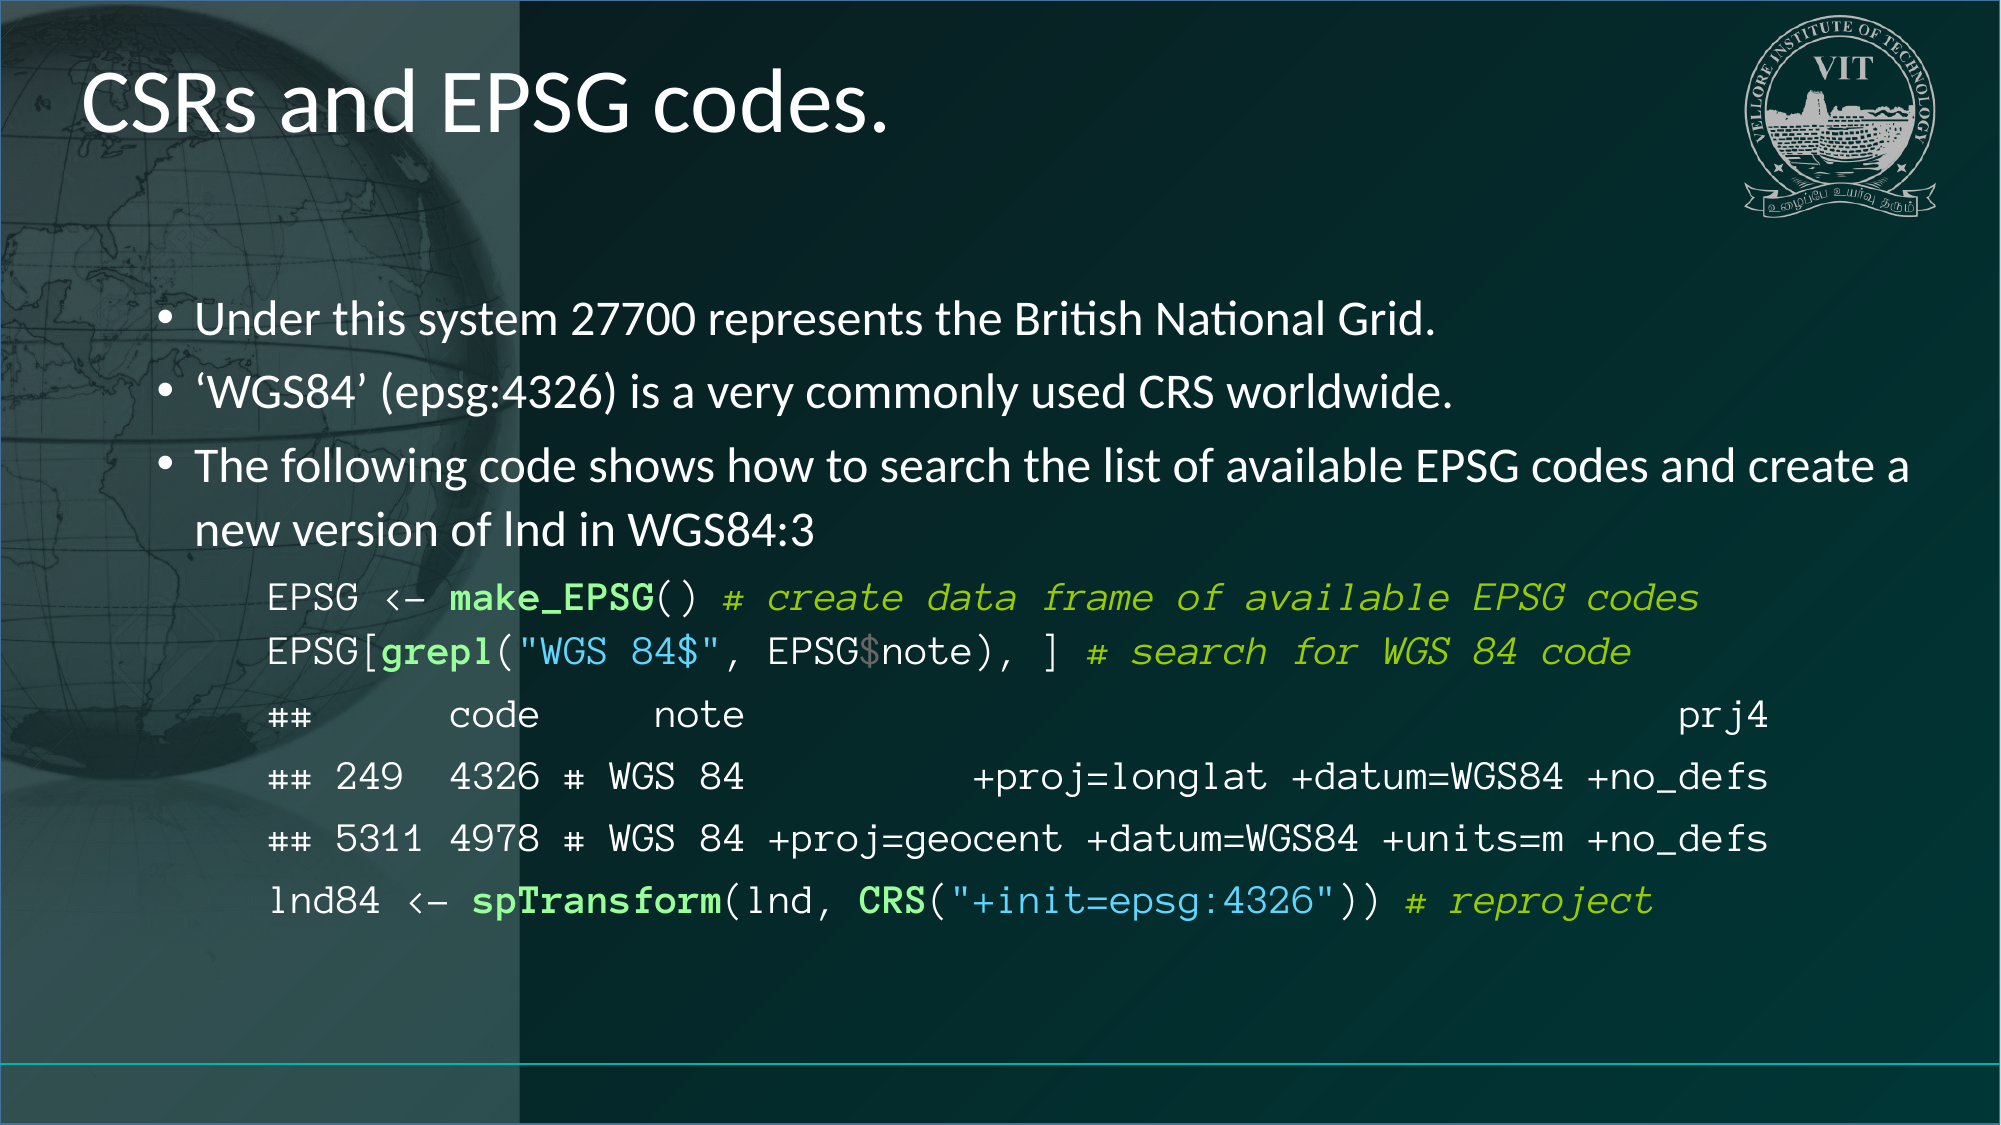

# CSRs and EPSG codes.
Under this system 27700 represents the British National Grid.
‘WGS84’ (epsg:4326) is a very commonly used CRS worldwide.
The following code shows how to search the list of available EPSG codes and create a new version of lnd in WGS84:3
EPSG <- make_EPSG() # create data frame of available EPSG codes
EPSG[grepl("WGS 84$", EPSG$note), ] # search for WGS 84 code
##      code     note                                         prj4
## 249  4326 # WGS 84          +proj=longlat +datum=WGS84 +no_defs
## 5311 4978 # WGS 84 +proj=geocent +datum=WGS84 +units=m +no_defs
lnd84 <- spTransform(lnd, CRS("+init=epsg:4326")) # reproject